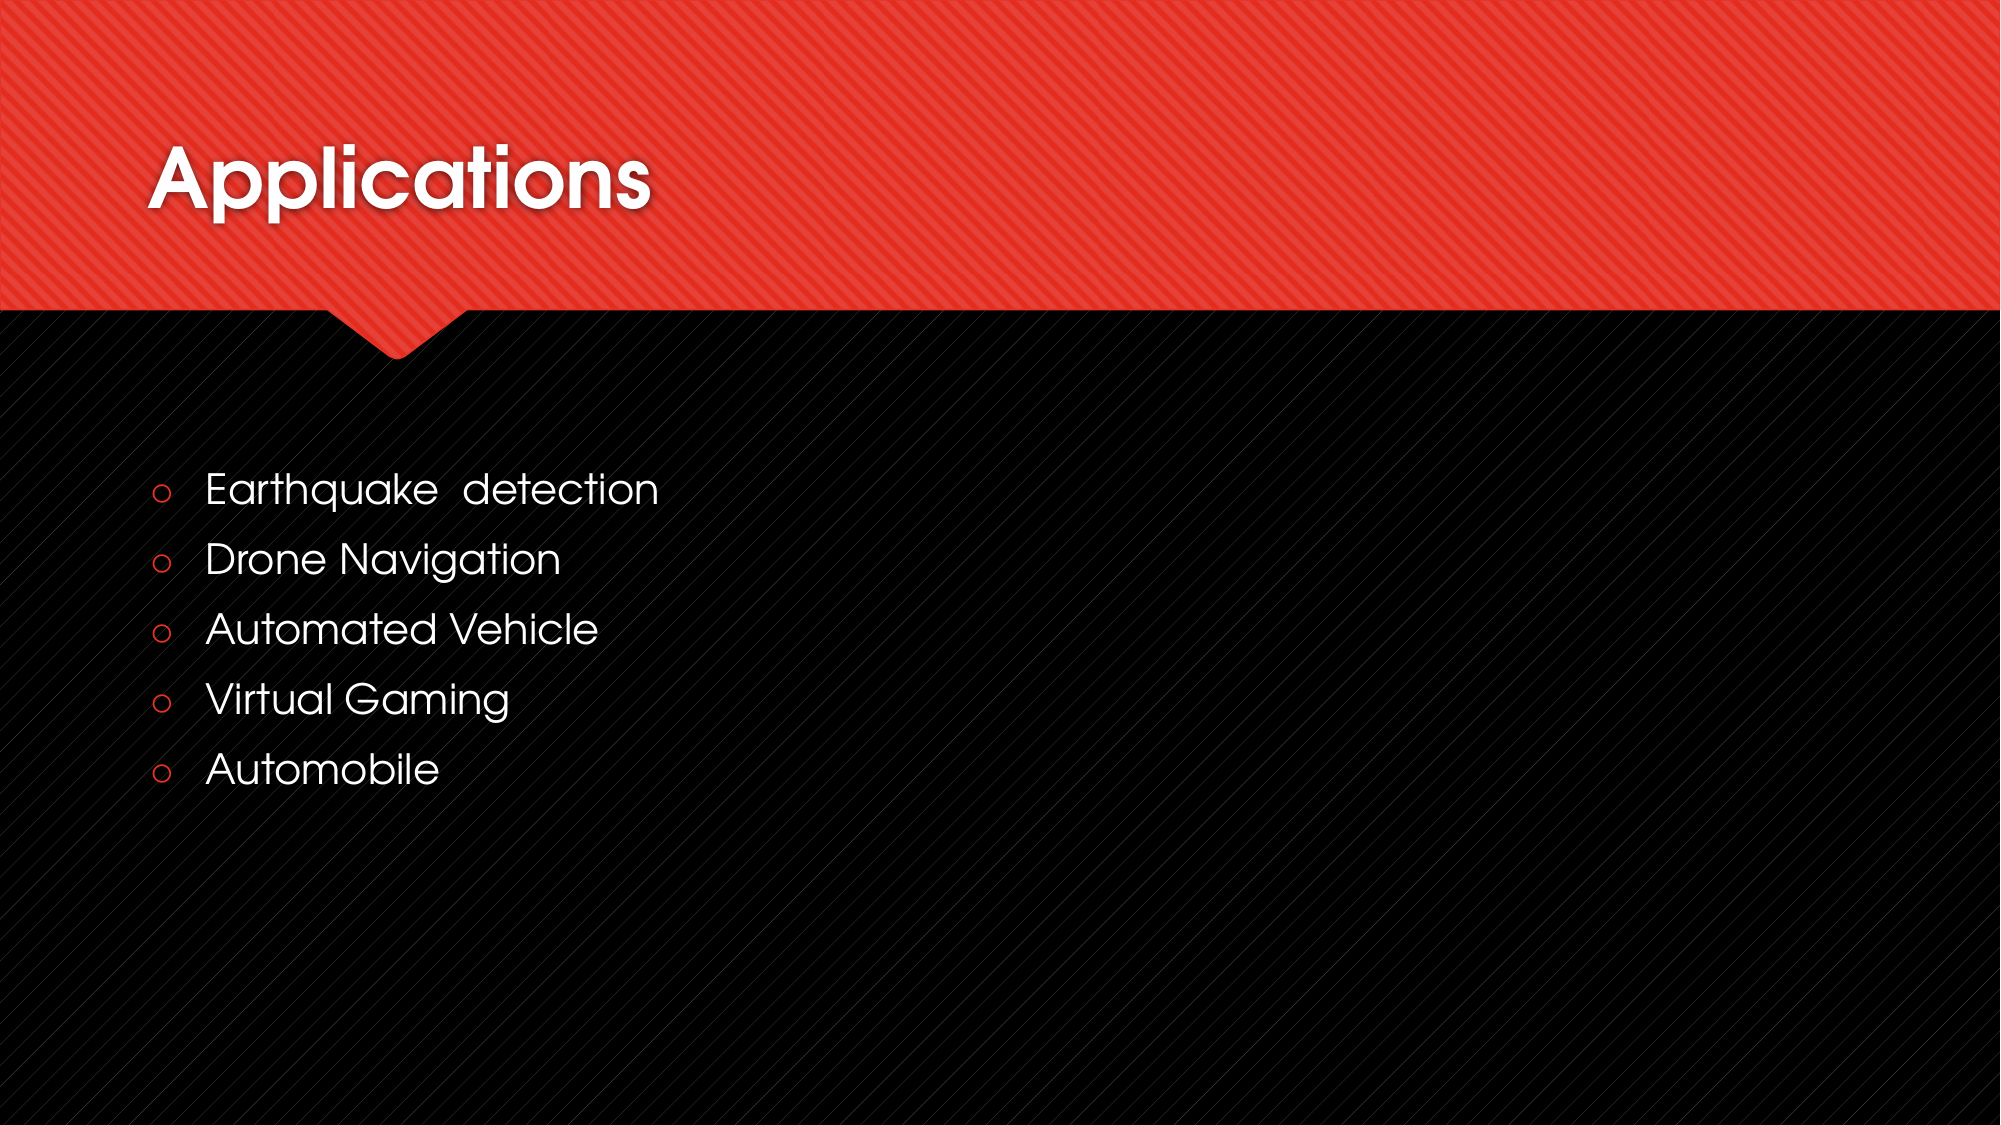

# Applications
Earthquake  detection
Drone Navigation
Automated Vehicle
Virtual Gaming
Automobile